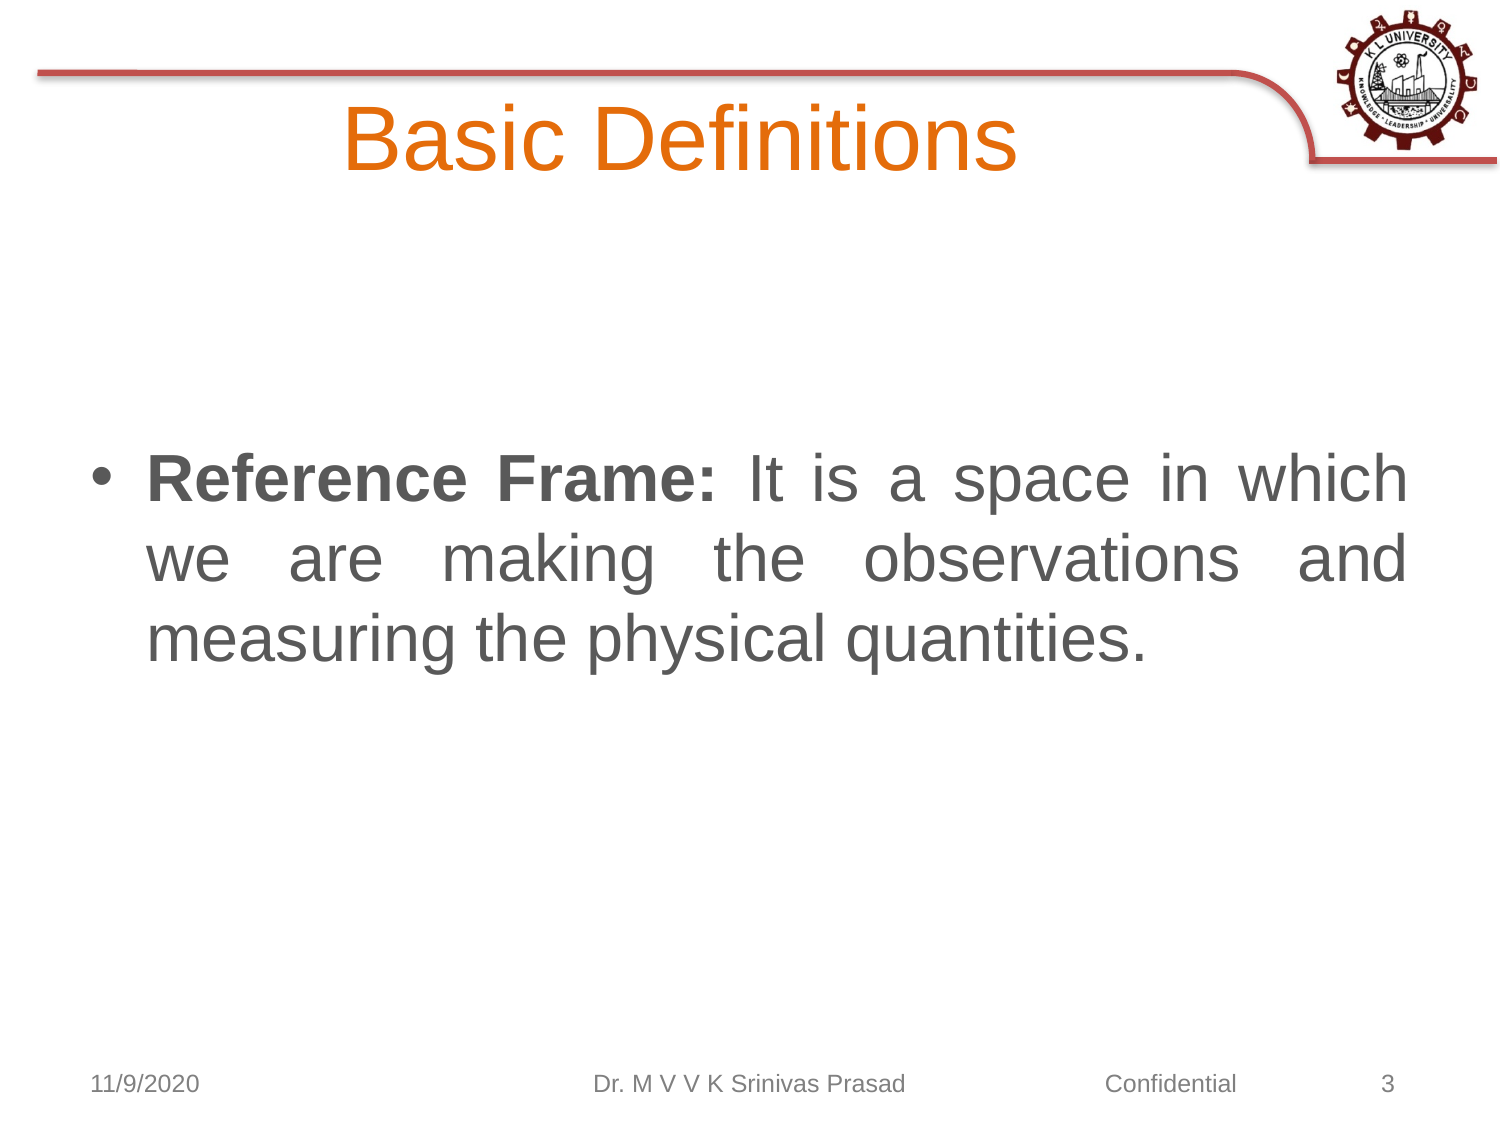

# Basic Definitions
Reference Frame: It is a space in which we are making the observations and measuring the physical quantities.
11/9/2020
Dr. M V V K Srinivas Prasad
Confidential	                  3